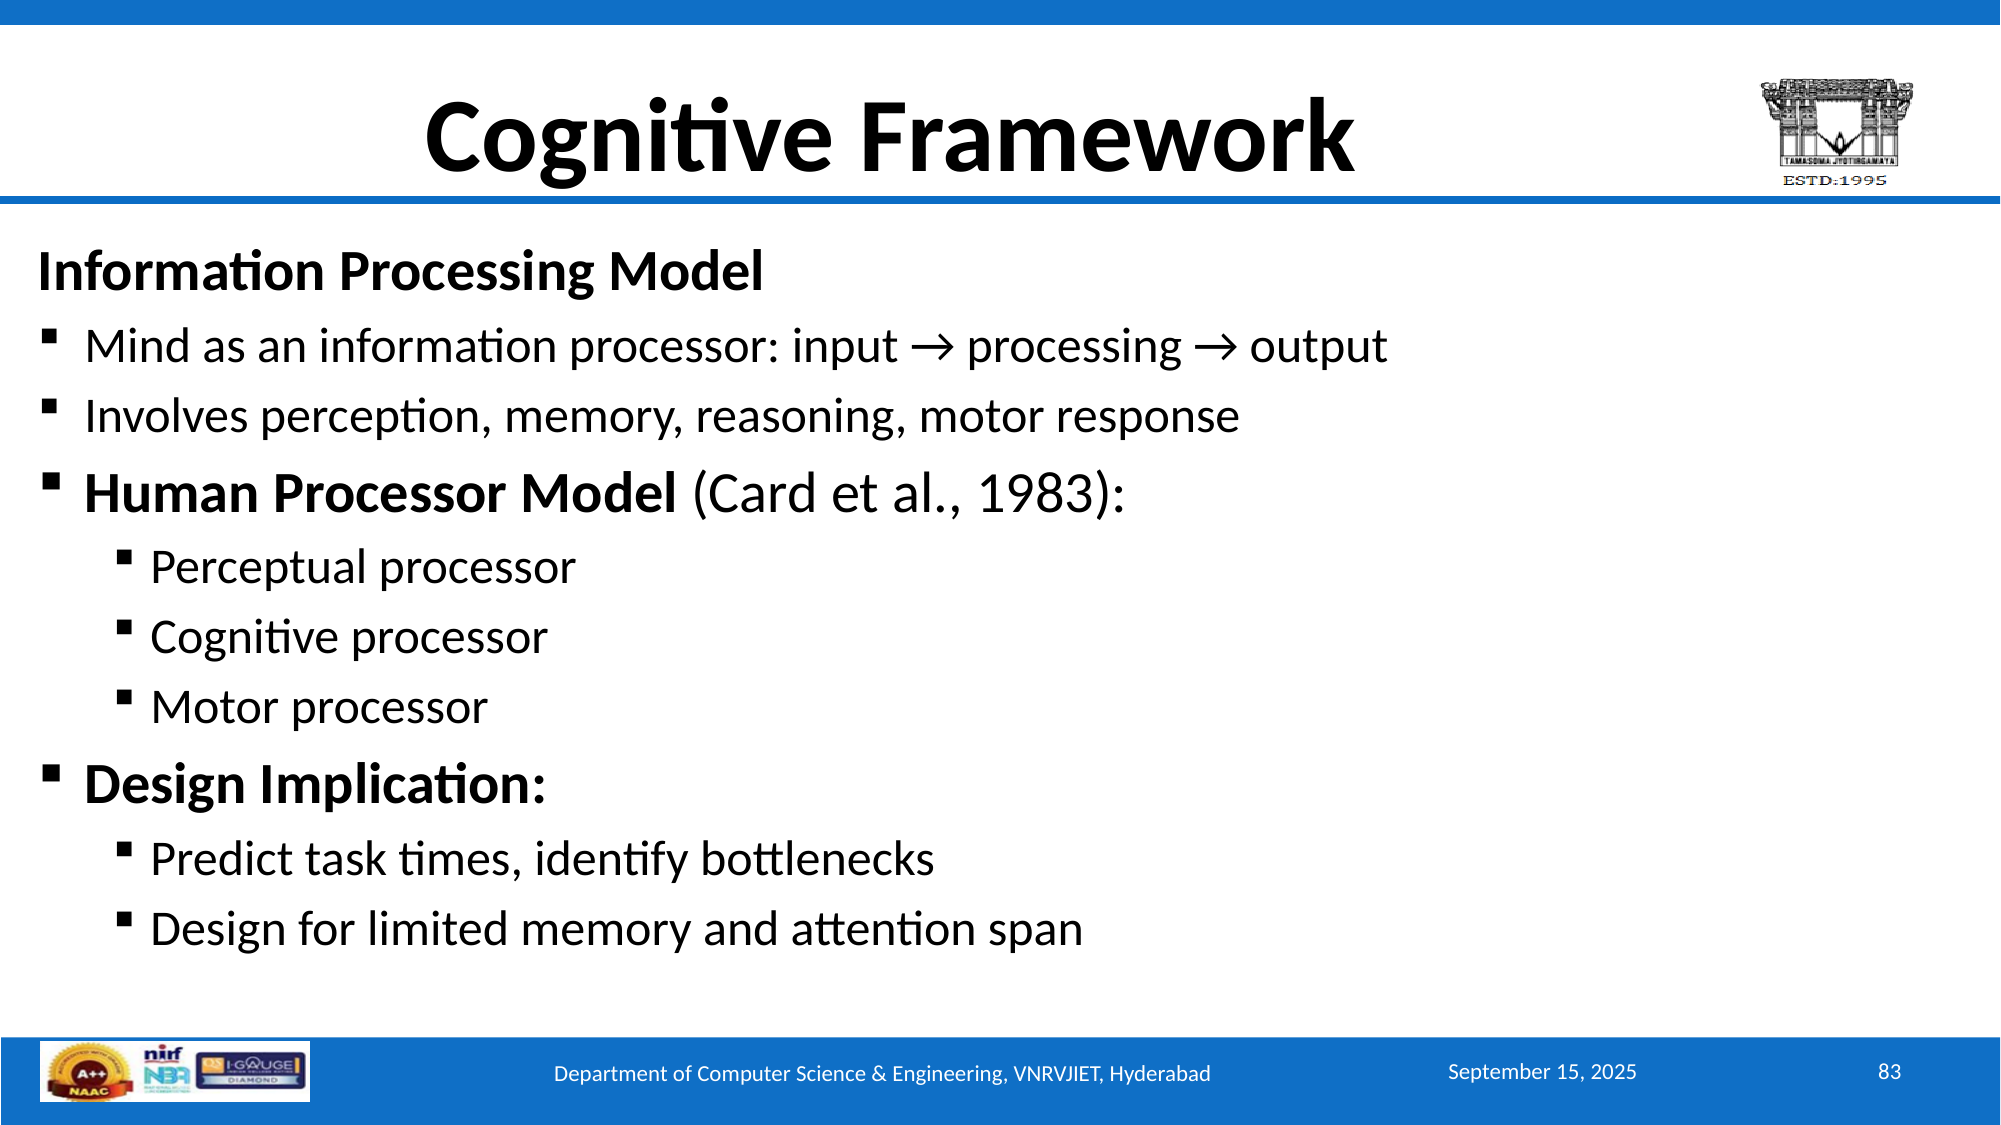

# Cognitive Framework
Information Processing Model
Mind as an information processor: input → processing → output
Involves perception, memory, reasoning, motor response
Human Processor Model (Card et al., 1983):
Perceptual processor
Cognitive processor
Motor processor
Design Implication:
Predict task times, identify bottlenecks
Design for limited memory and attention span

September 15, 2025
83
Department of Computer Science & Engineering, VNRVJIET, Hyderabad